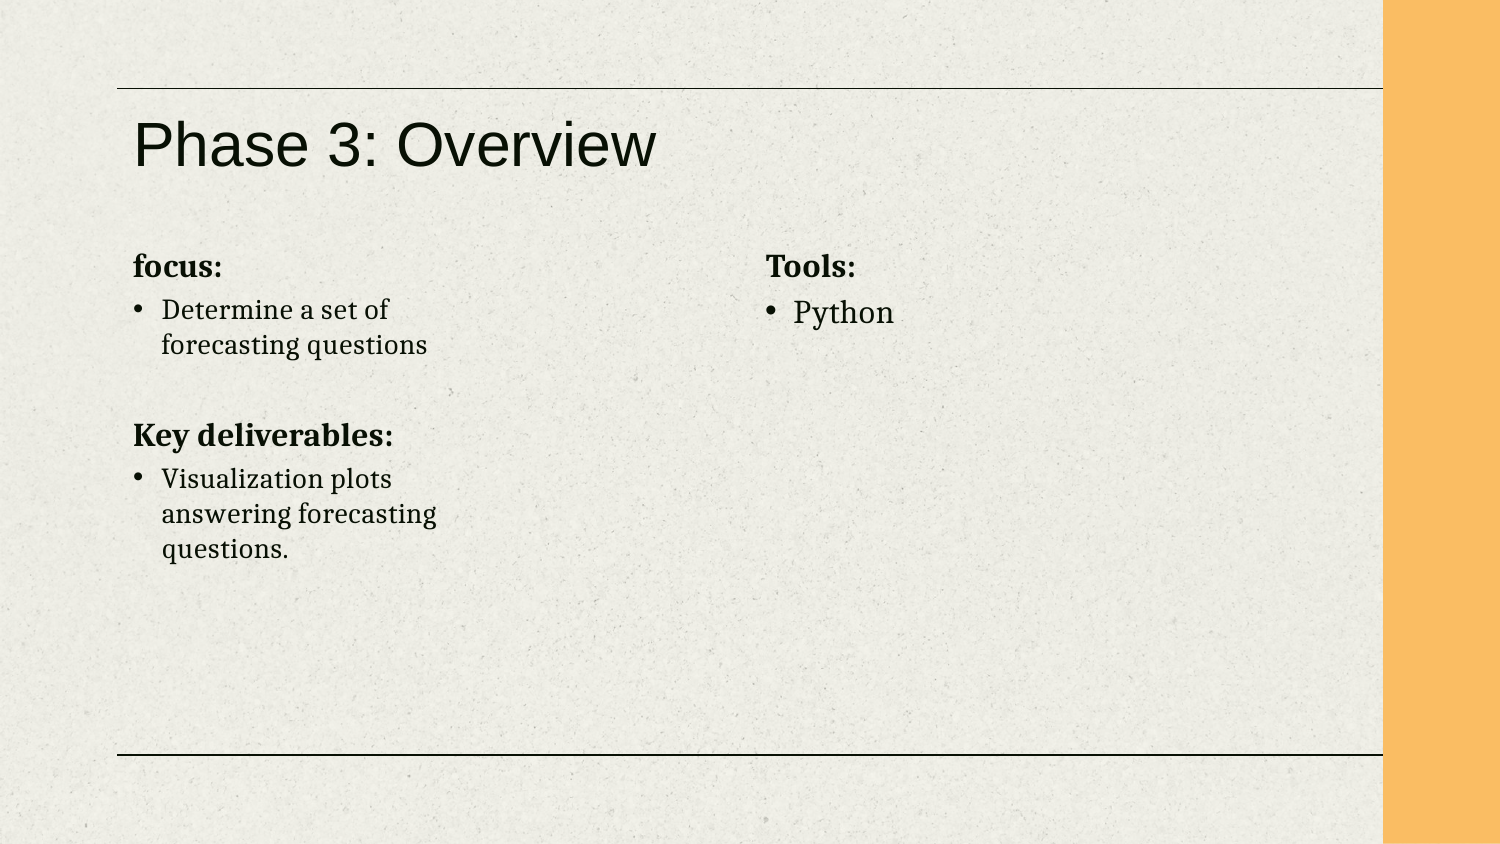

# Phase 3: Overview
focus:
Determine a set of forecasting questions

Key deliverables:
Visualization plots answering forecasting questions.
Tools:
Python